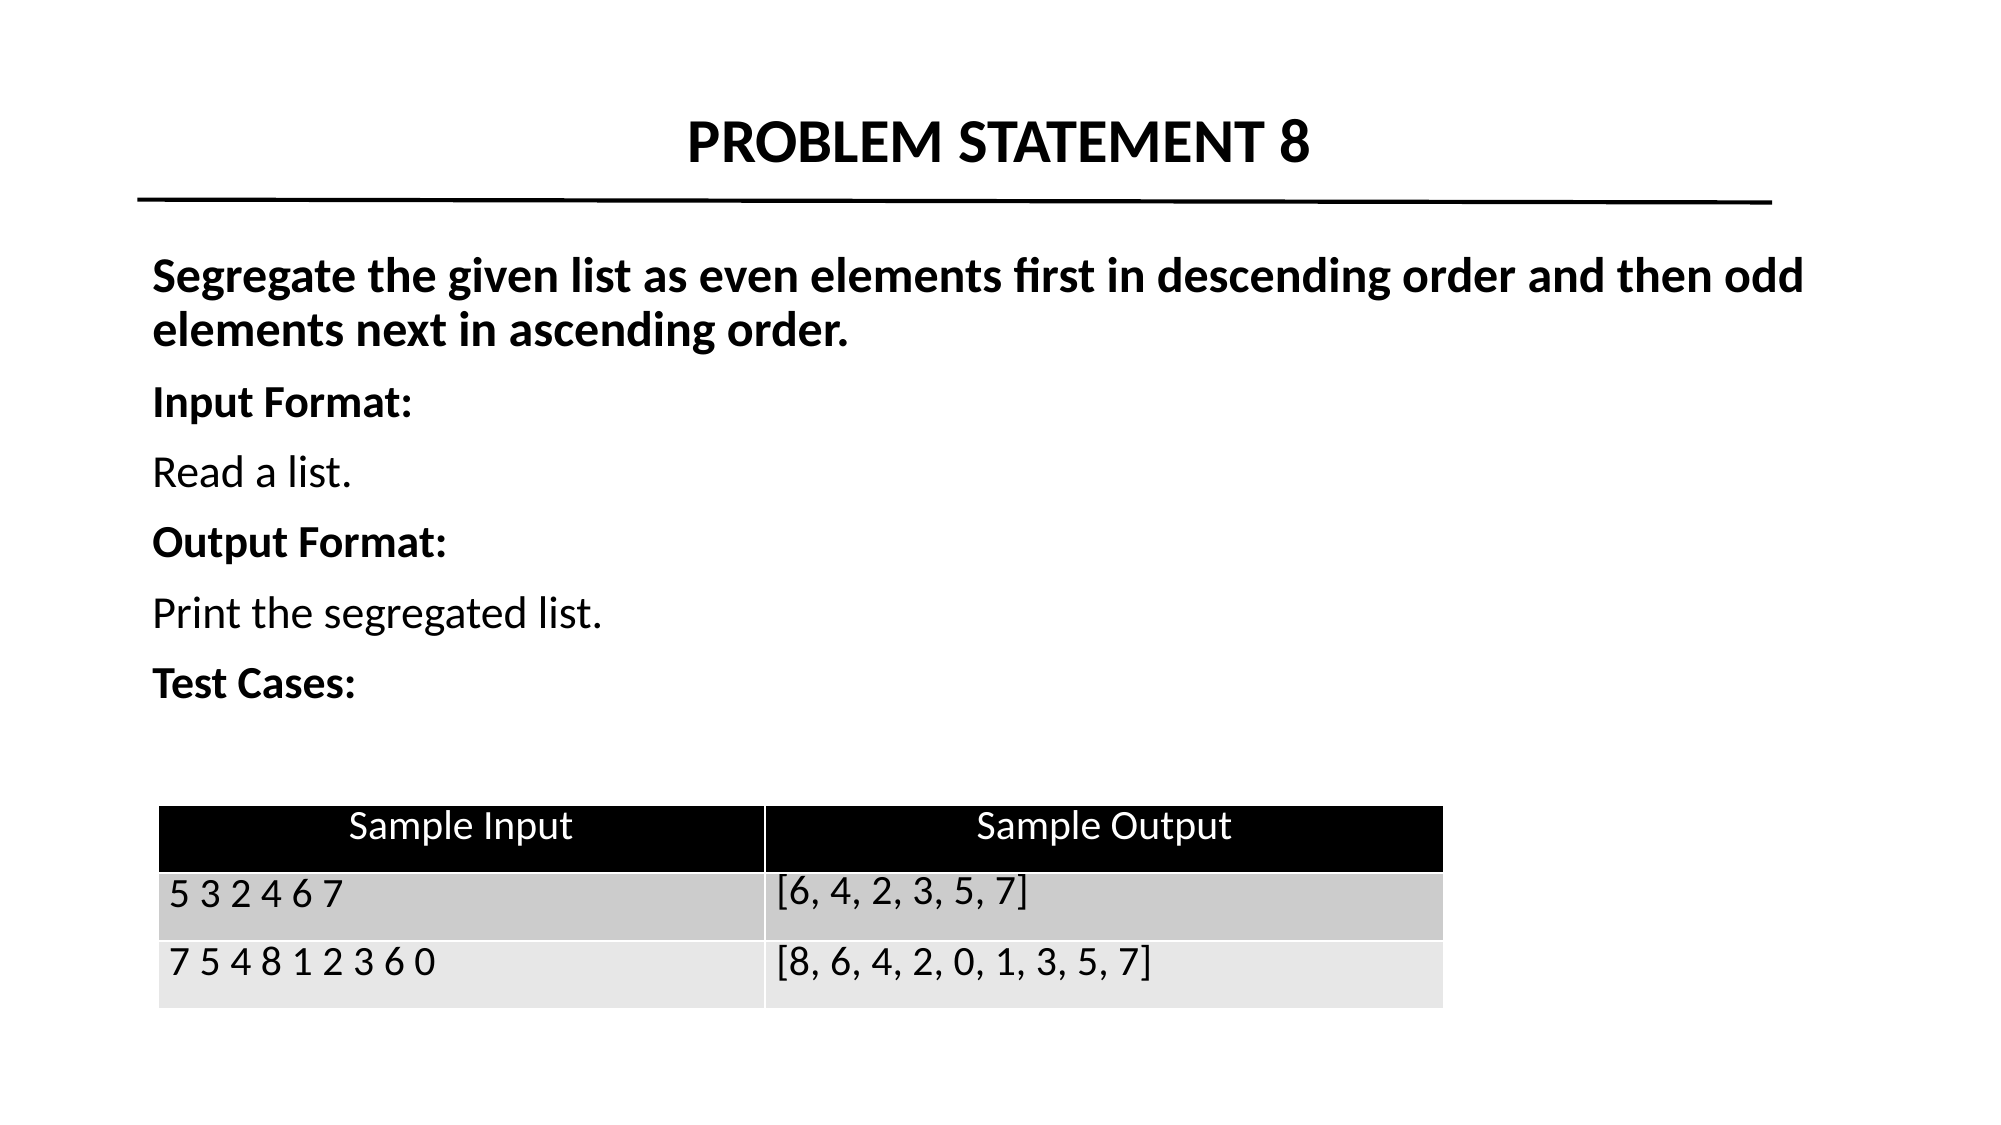

PROBLEM STATEMENT 8
Segregate the given list as even elements first in descending order and then odd elements next in ascending order.
Input Format:
Read a list.
Output Format:
Print the segregated list.
Test Cases:

| Sample Input | Sample Output |
| --- | --- |
| 5 3 2 4 6 7 | [6, 4, 2, 3, 5, 7] |
| 7 5 4 8 1 2 3 6 0 | [8, 6, 4, 2, 0, 1, 3, 5, 7] |